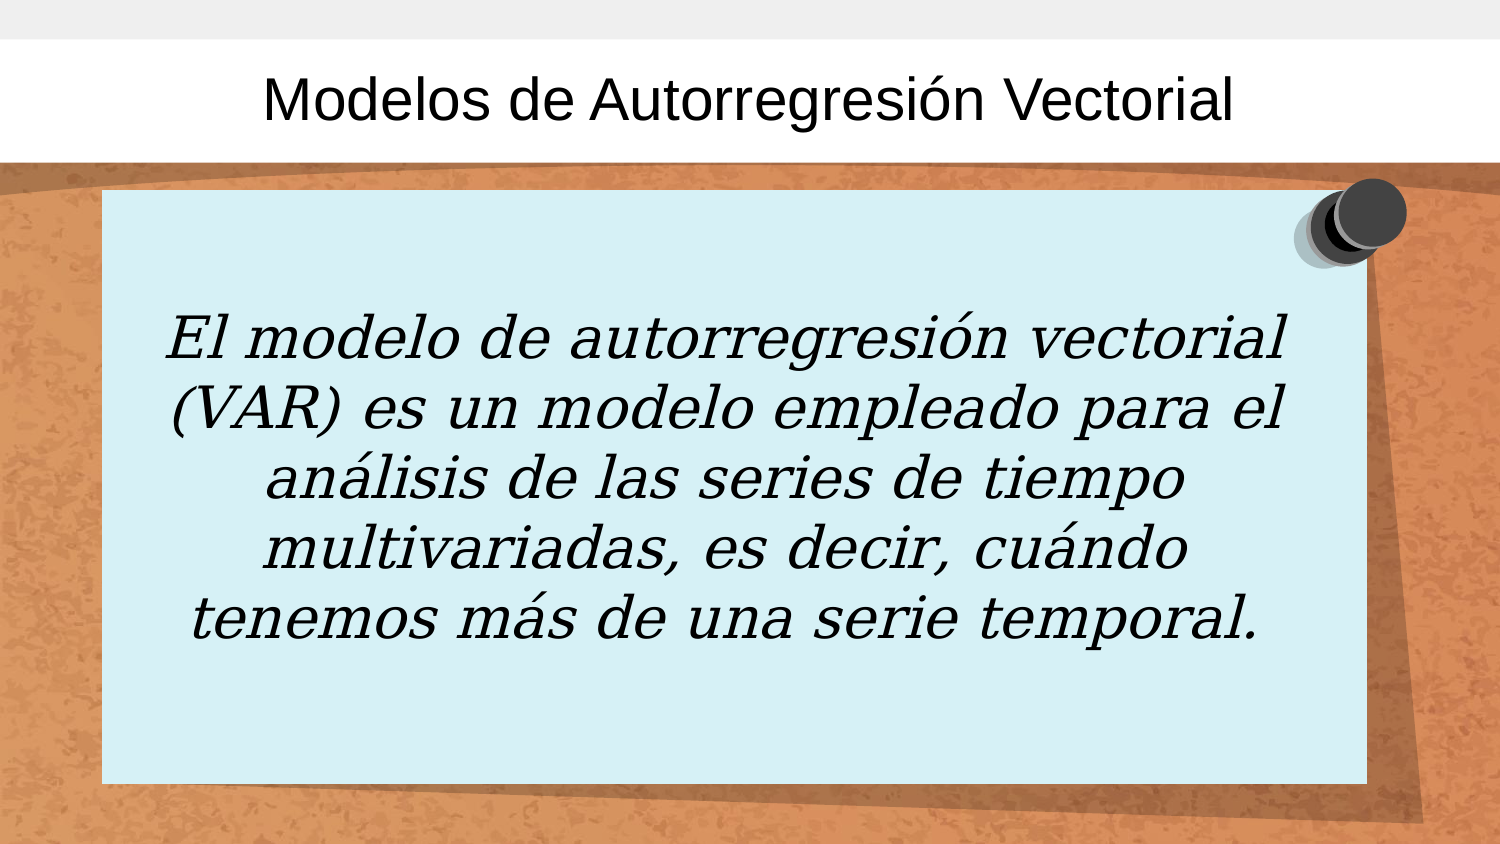

# Modelos de Autorregresión Vectorial

El modelo de autorregresión vectorial (VAR) es un modelo empleado para el análisis de las series de tiempo multivariadas, es decir, cuándo tenemos más de una serie temporal.